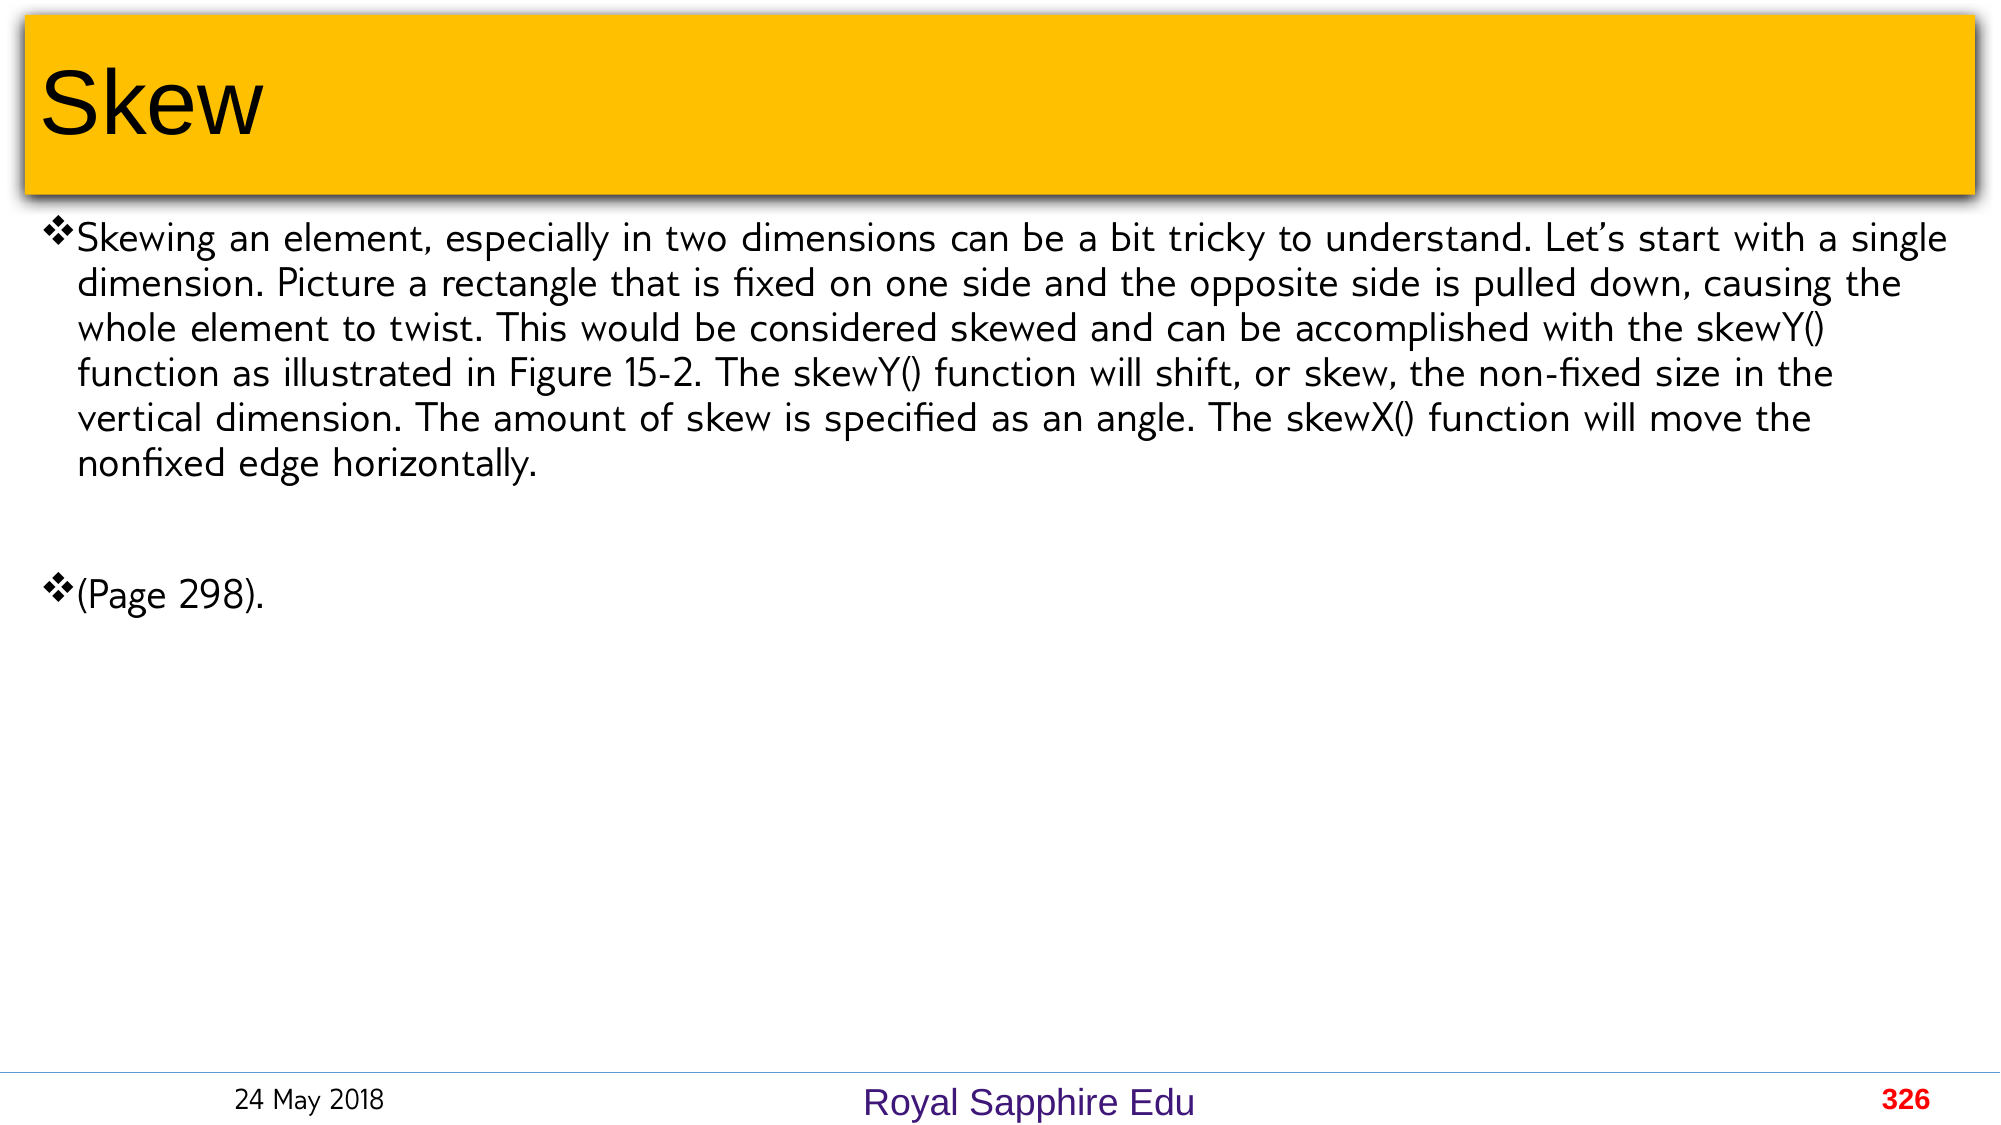

# Skew
Skewing an element, especially in two dimensions can be a bit tricky to understand. Let’s start with a single dimension. Picture a rectangle that is fixed on one side and the opposite side is pulled down, causing the whole element to twist. This would be considered skewed and can be accomplished with the skewY() function as illustrated in Figure 15-2. The skewY() function will shift, or skew, the non-fixed size in the vertical dimension. The amount of skew is specified as an angle. The skewX() function will move the nonfixed edge horizontally.

(Page 298).
24 May 2018
326